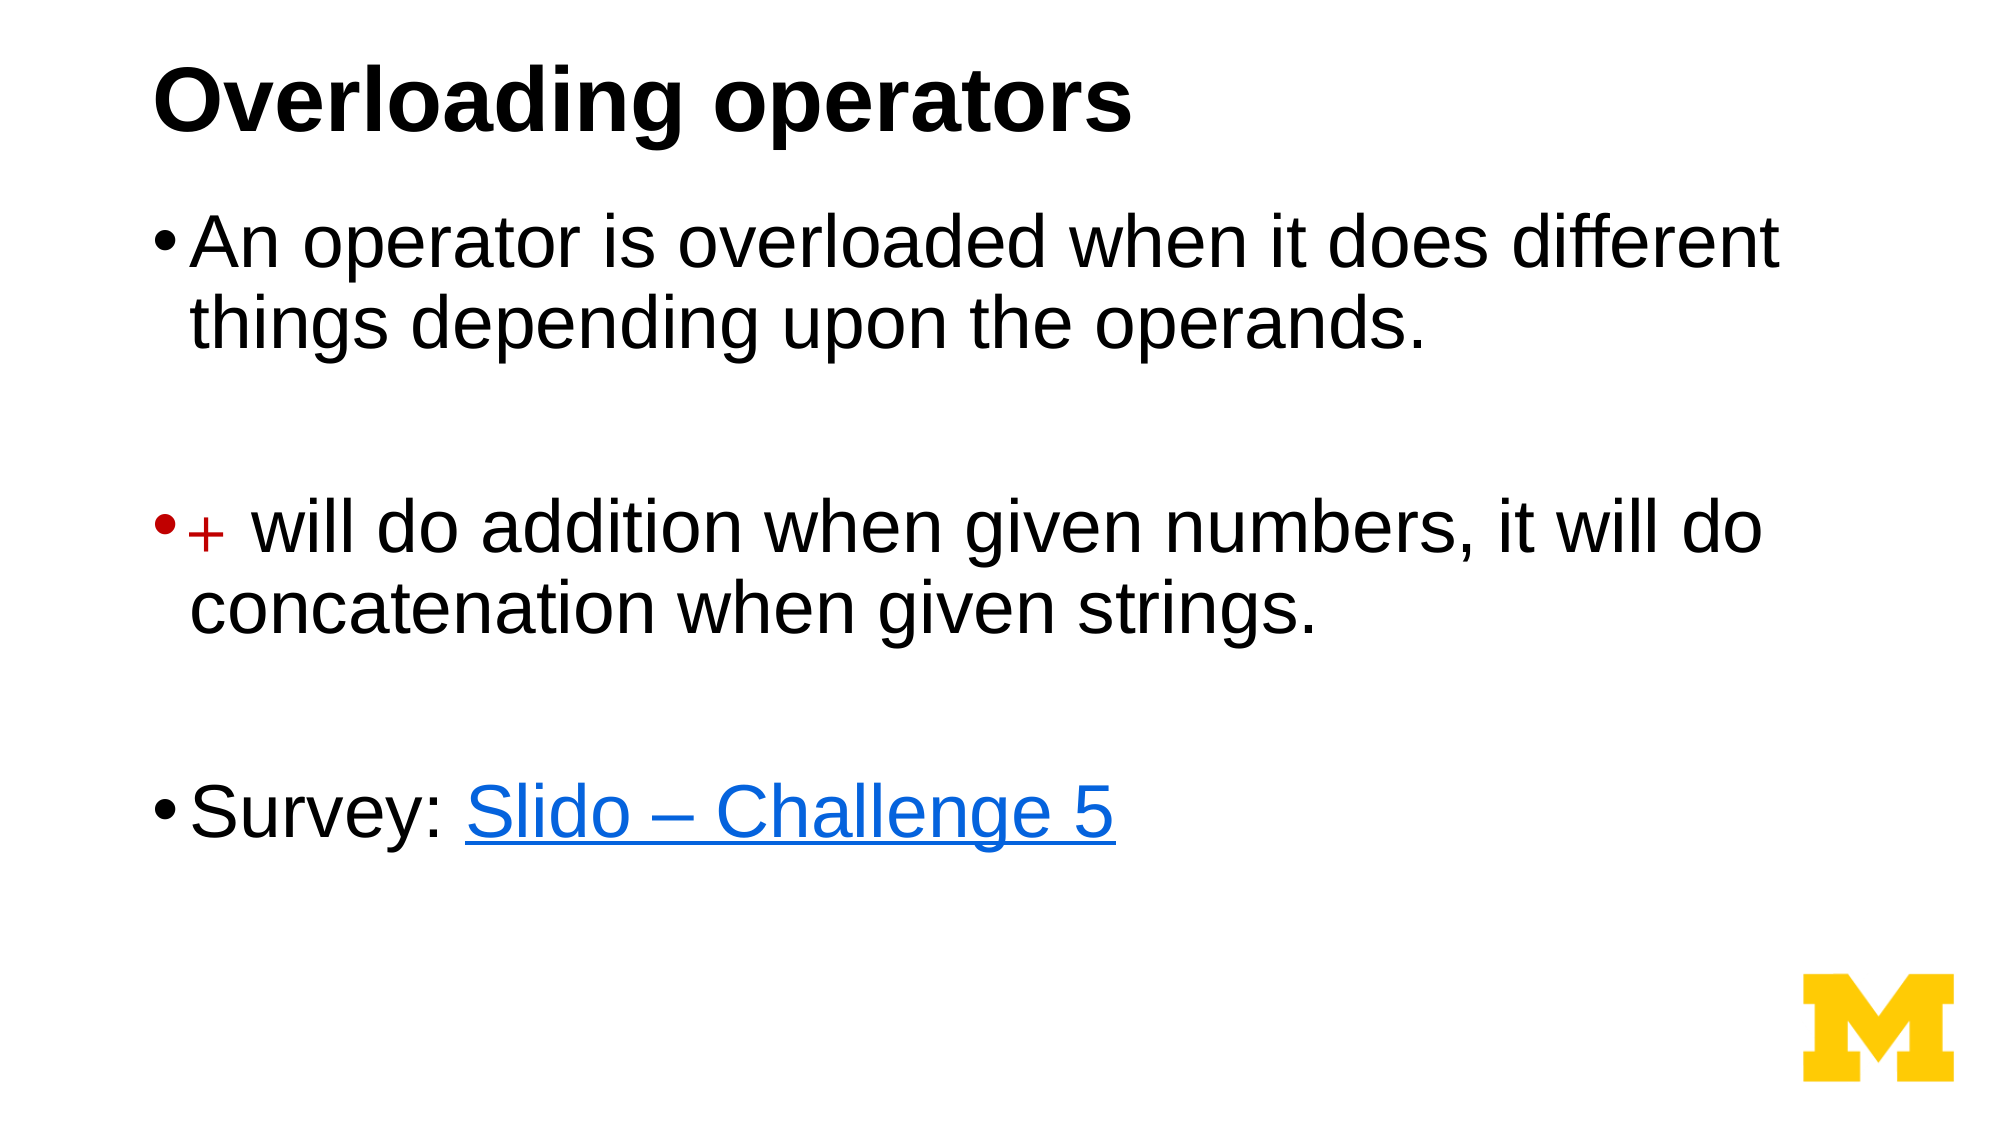

# Overloading operators
An operator is overloaded when it does different things depending upon the operands.

+ will do addition when given numbers, it will do concatenation when given strings.

Survey: Slido – Challenge 5